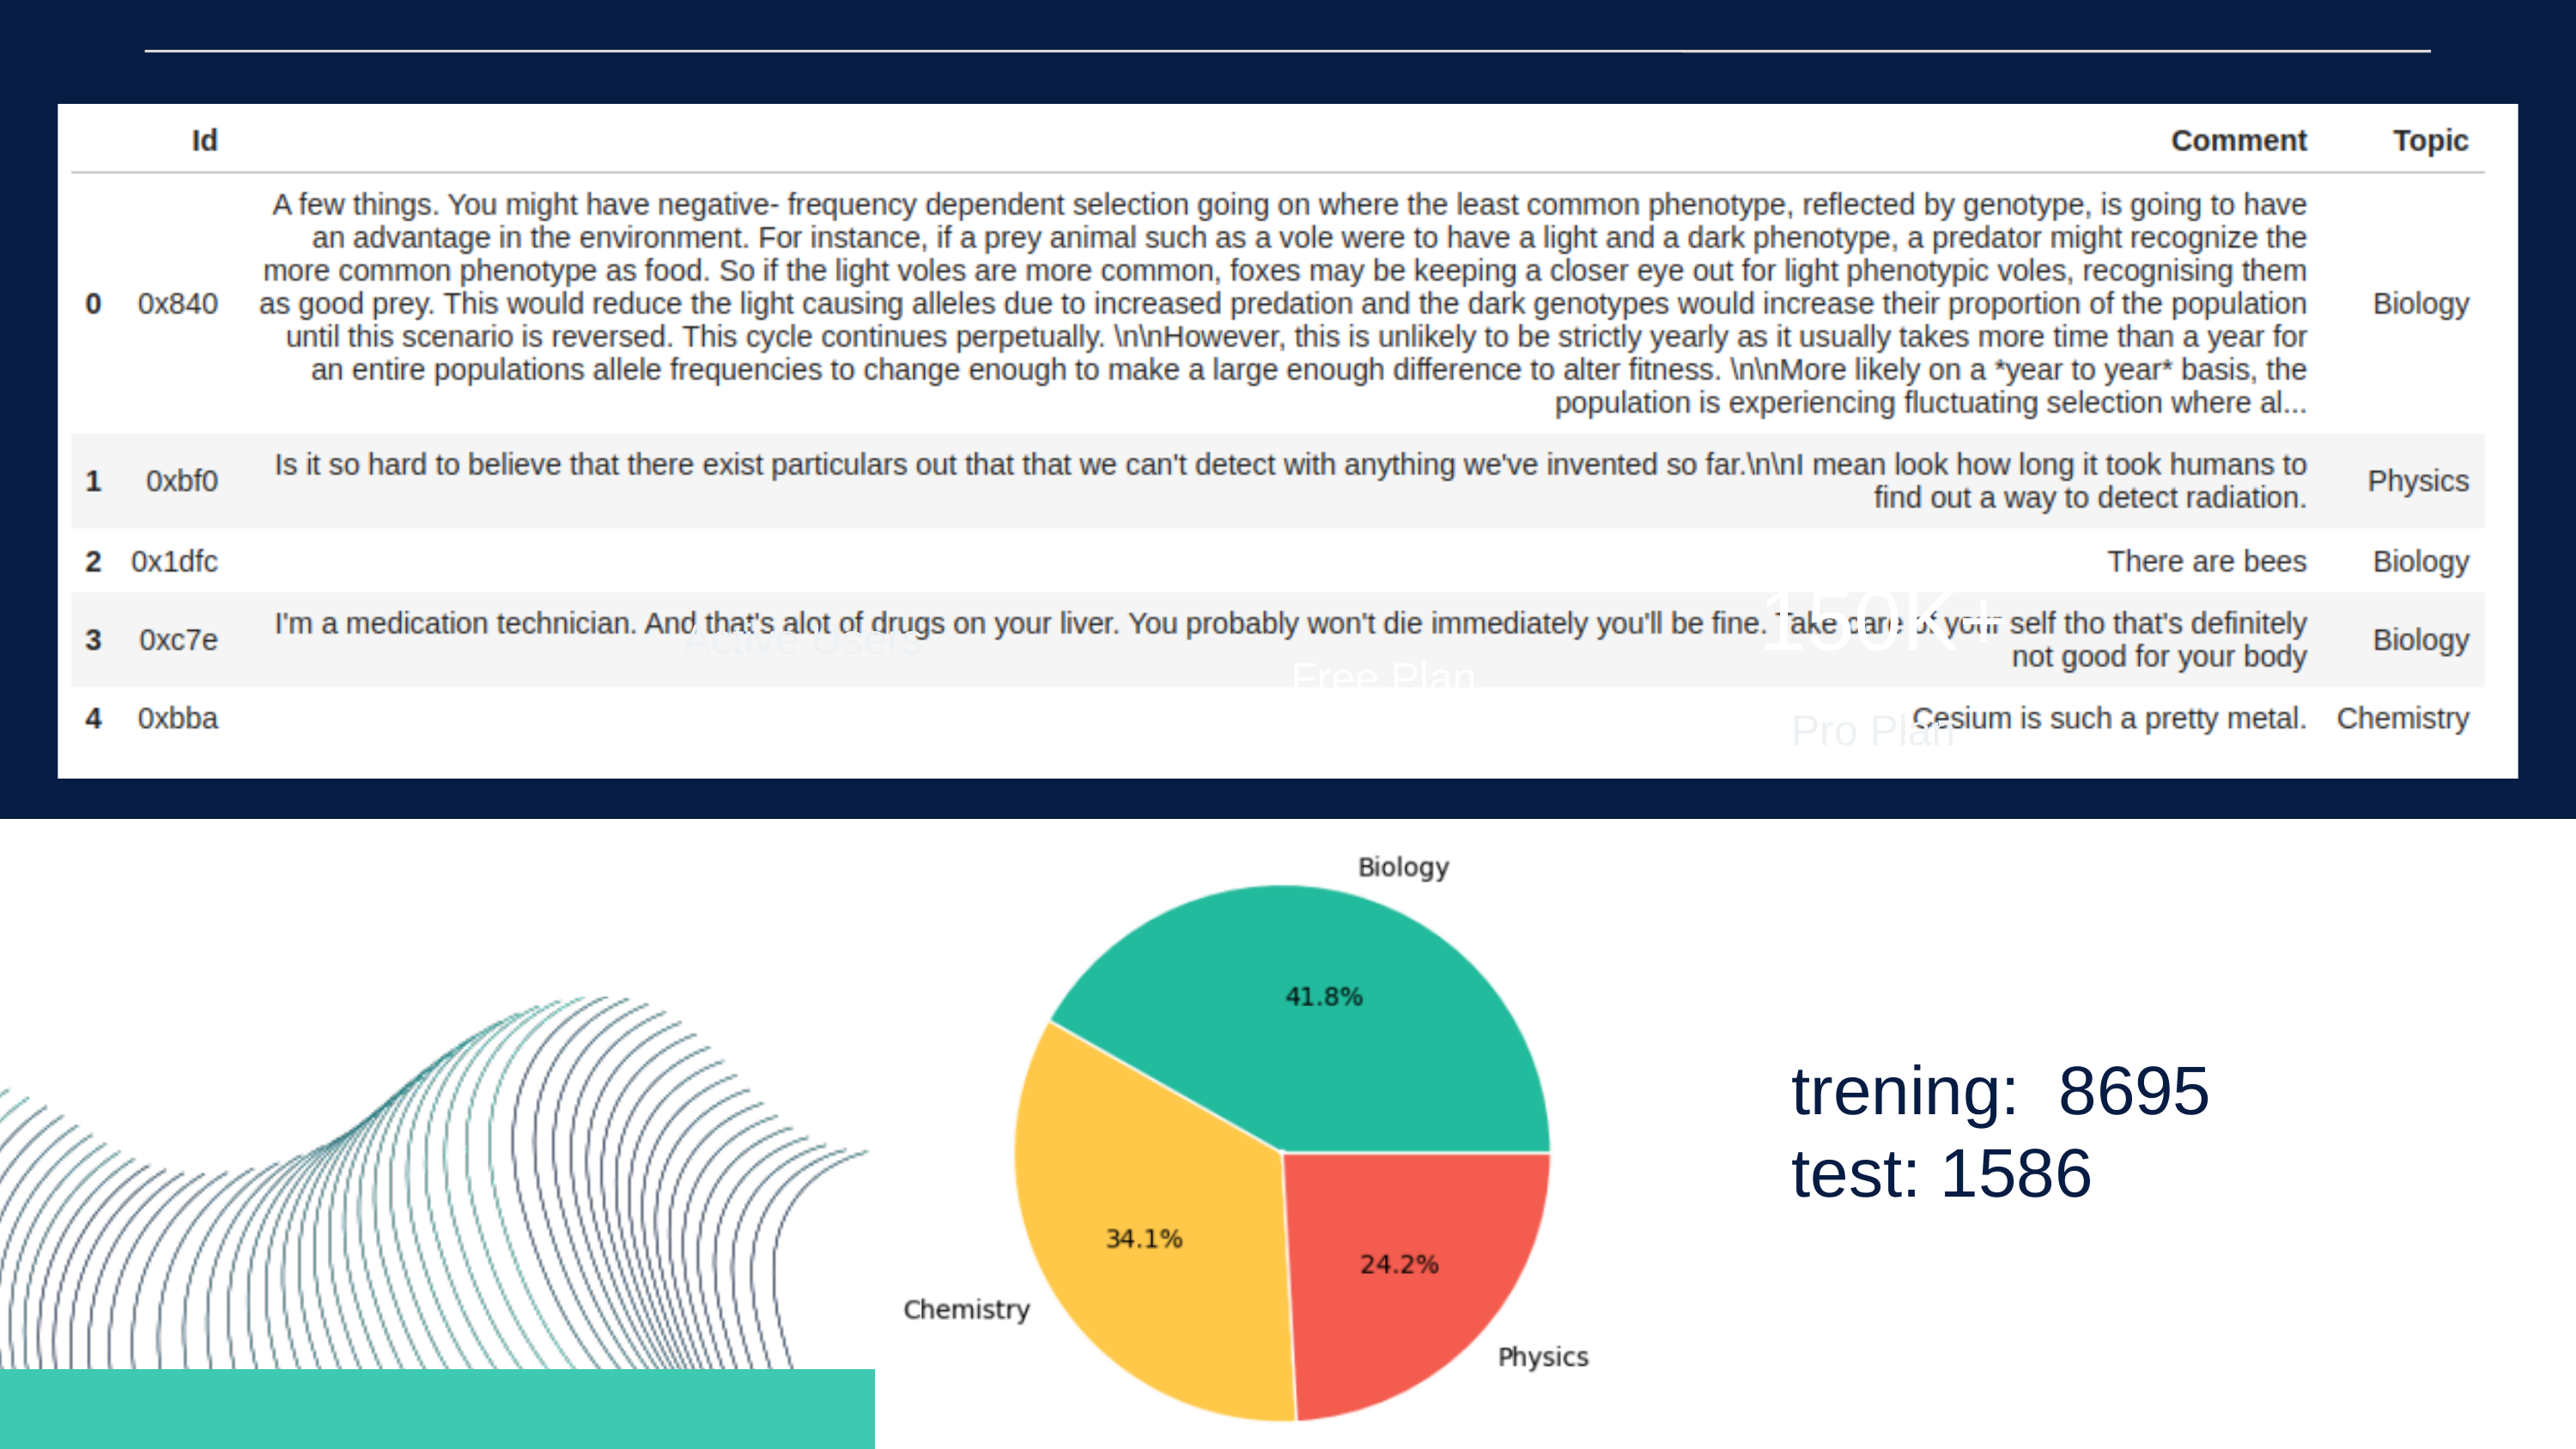

150K+
Active Users
Free Plan
Pro Plan

trening:  8695
test: 1586

Analiza podataka